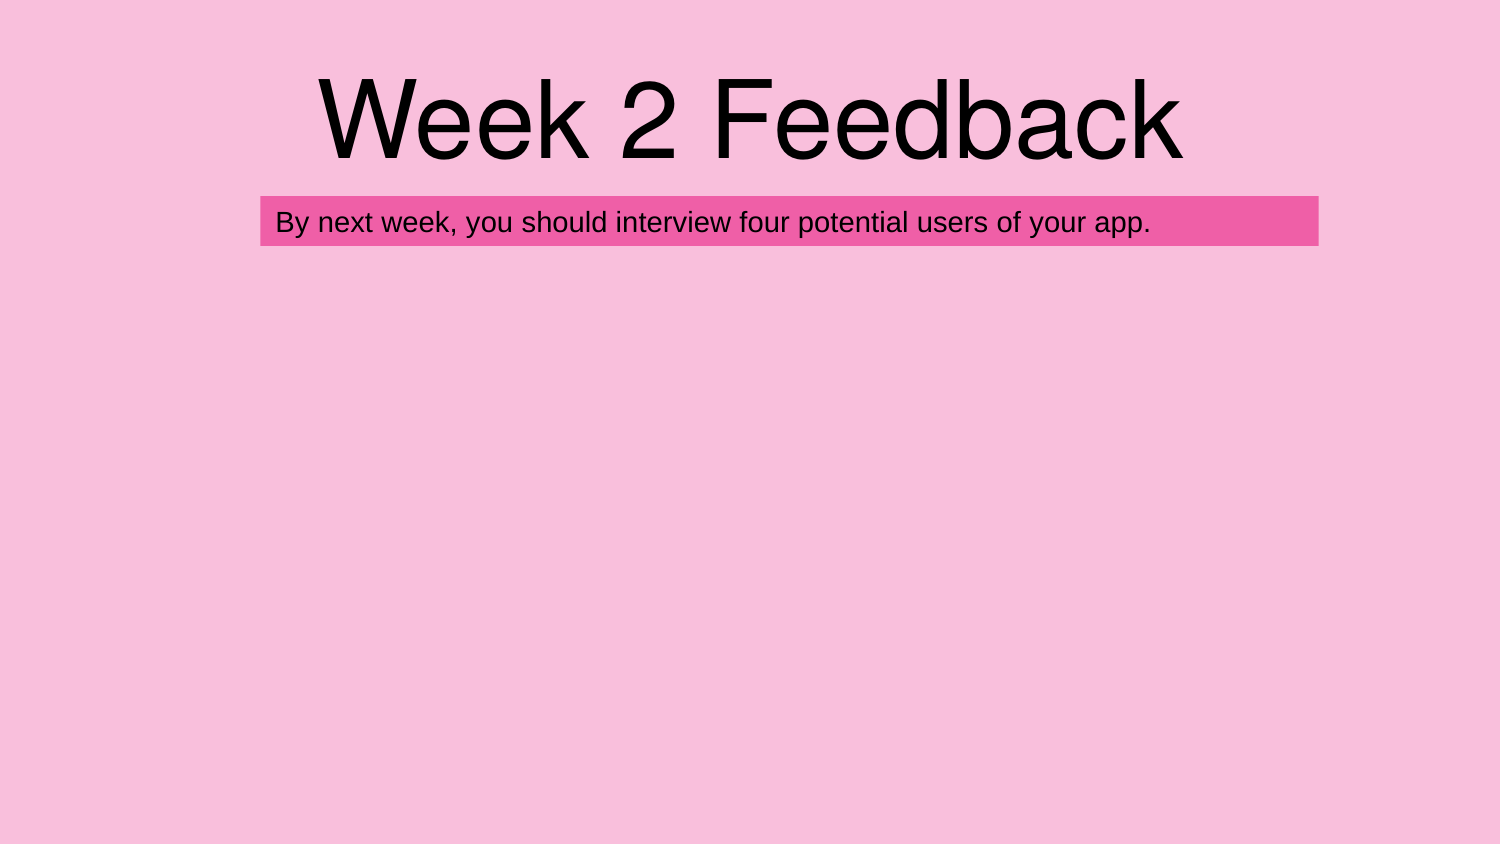

# Week 2 Feedback
By next week, you should interview four potential users of your app.